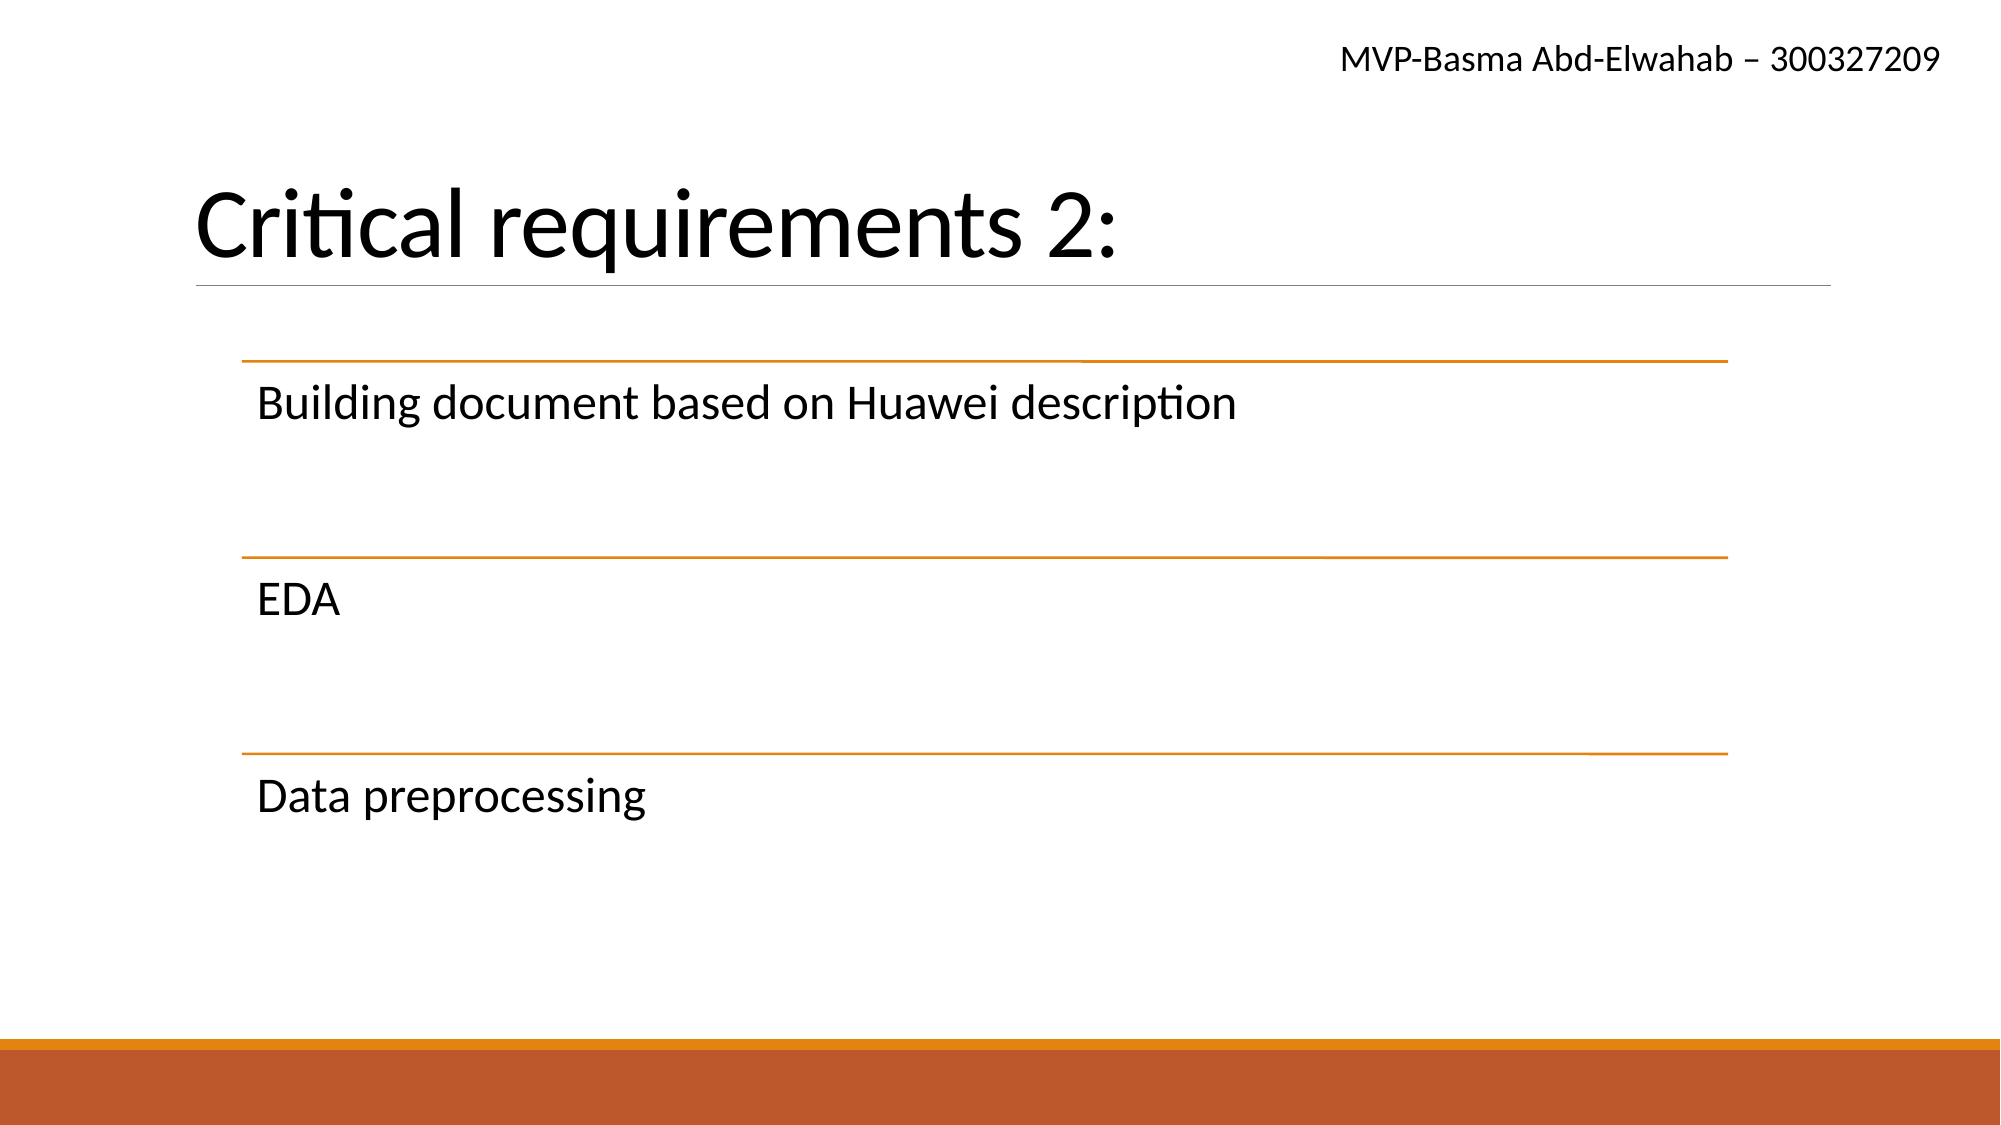

MVP-Basma Abd-Elwahab – 300327209

# Critical requirements 2:
Building document based on Huawei description
EDA
Data preprocessing